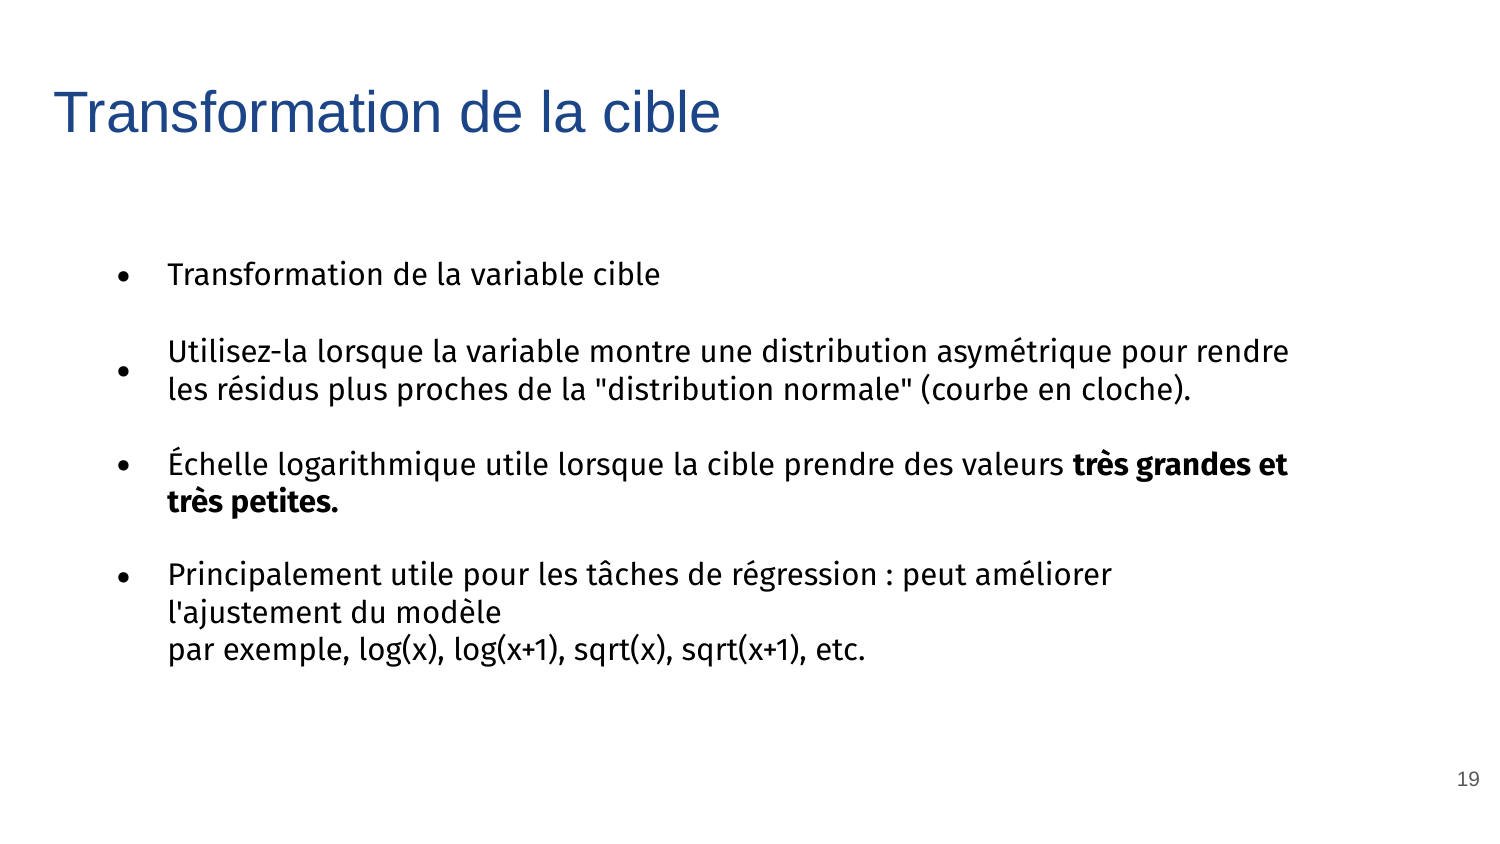

# Transformation de la cible
•
•
•
Transformation de la variable cible
Utilisez-la lorsque la variable montre une distribution asymétrique pour rendre les résidus plus proches de la "distribution normale" (courbe en cloche).
Échelle logarithmique utile lorsque la cible prendre des valeurs très grandes et très petites.
•
Principalement utile pour les tâches de régression : peut améliorer l'ajustement du modèle
par exemple, log(x), log(x+1), sqrt(x), sqrt(x+1), etc.
19